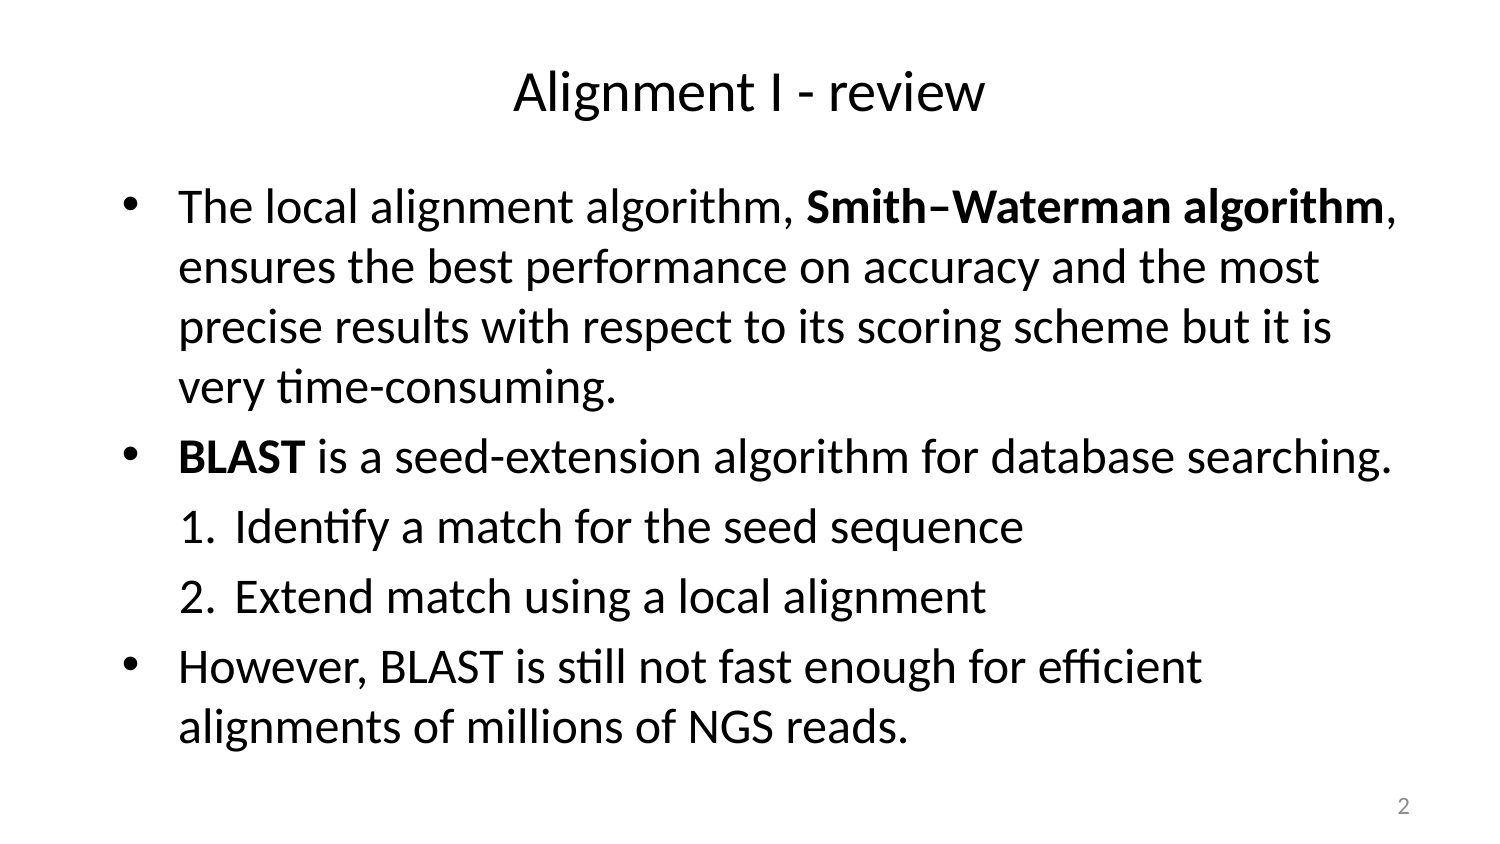

# Alignment I - review
The local alignment algorithm, Smith–Waterman algorithm, ensures the best performance on accuracy and the most precise results with respect to its scoring scheme but it is very time-consuming.
BLAST is a seed-extension algorithm for database searching.
Identify a match for the seed sequence
Extend match using a local alignment
However, BLAST is still not fast enough for efficient alignments of millions of NGS reads.
2